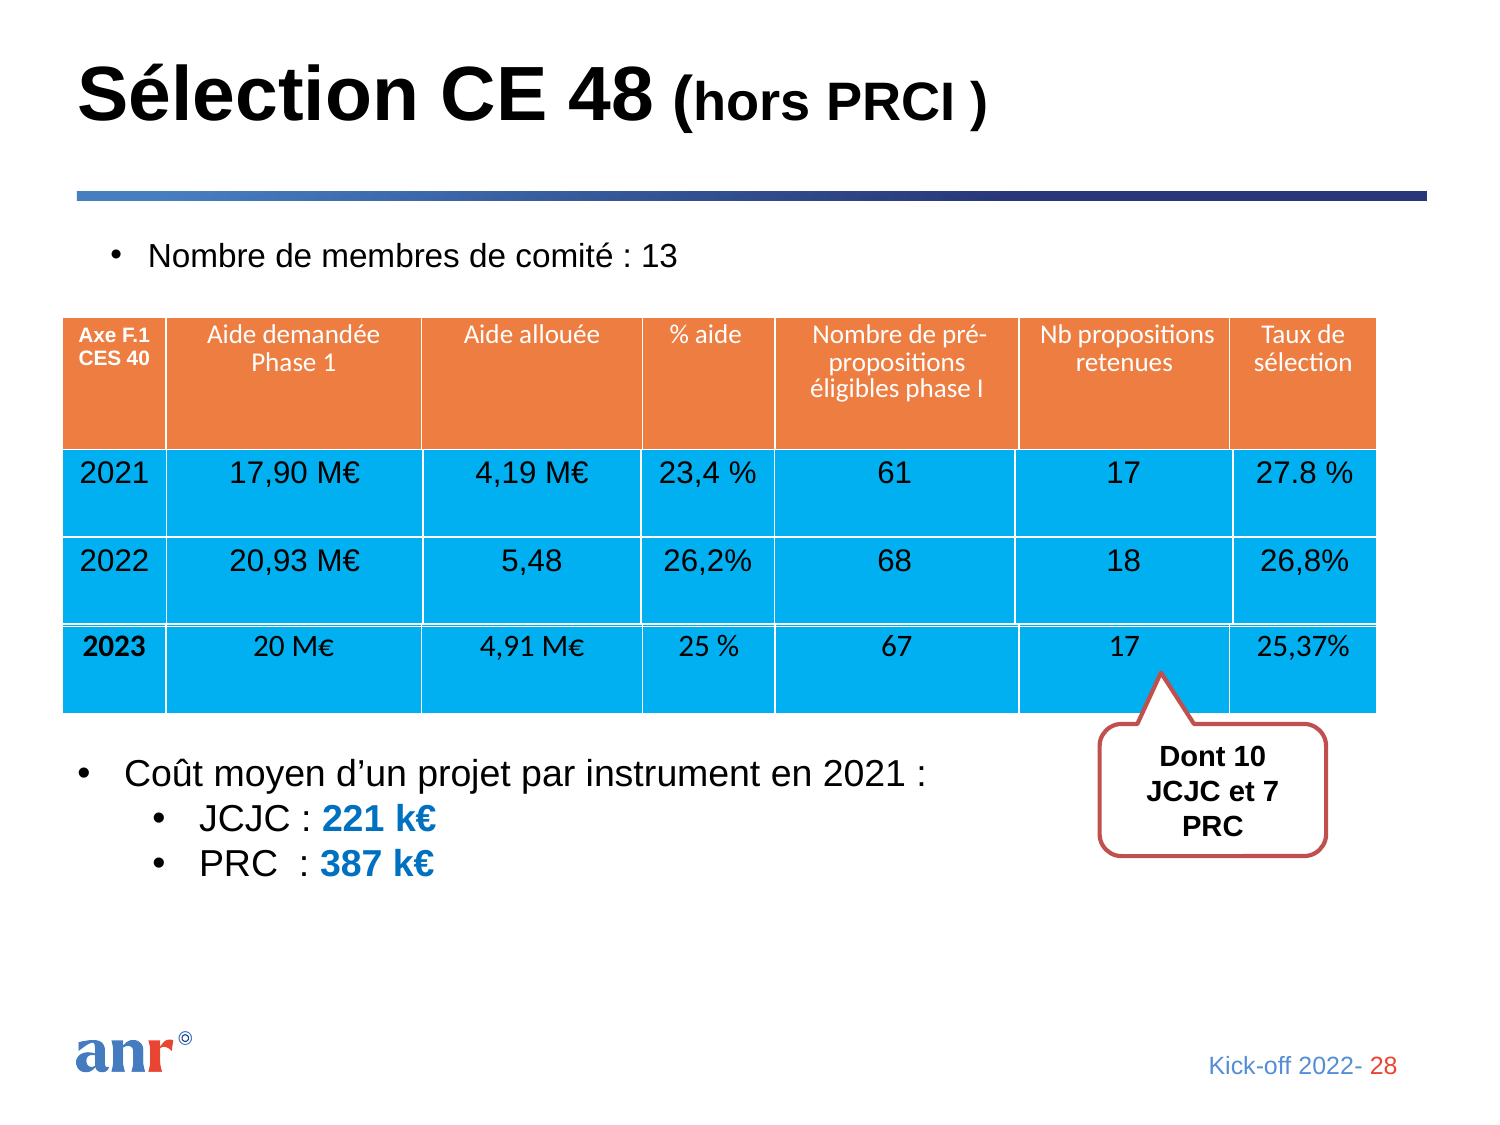

# Sélection CE 48 (hors PRCI )
Nombre de membres de comité : 13
| Axe F.1 CES 40 | Aide demandée Phase 1 | Aide allouée | % aide | Nombre de pré-propositions éligibles phase I | Nb propositions retenues | Taux de sélection |
| --- | --- | --- | --- | --- | --- | --- |
|  |  |  |  |  |  |  |
| 2021 | 17,90 M€ | 4,19 M€ | 23,4 % | 61 | 17 | 27.8 % |
| 2023 | 20 M€ | 4,91 M€ | 25 % | 67 | 17 | 25,37% |
| 2021 | 17,90 M€ | 4,19 M€ | 23,4 % | 61 | 17 | 27.8 % |
| --- | --- | --- | --- | --- | --- | --- |
| 2022 | 20,93 M€ | 5,48 | 26,2% | 68 | 18 | 26,8% |
Dont 10 JCJC et 7 PRC
Coût moyen d’un projet par instrument en 2021 :
JCJC : 221 k€
PRC  : 387 k€